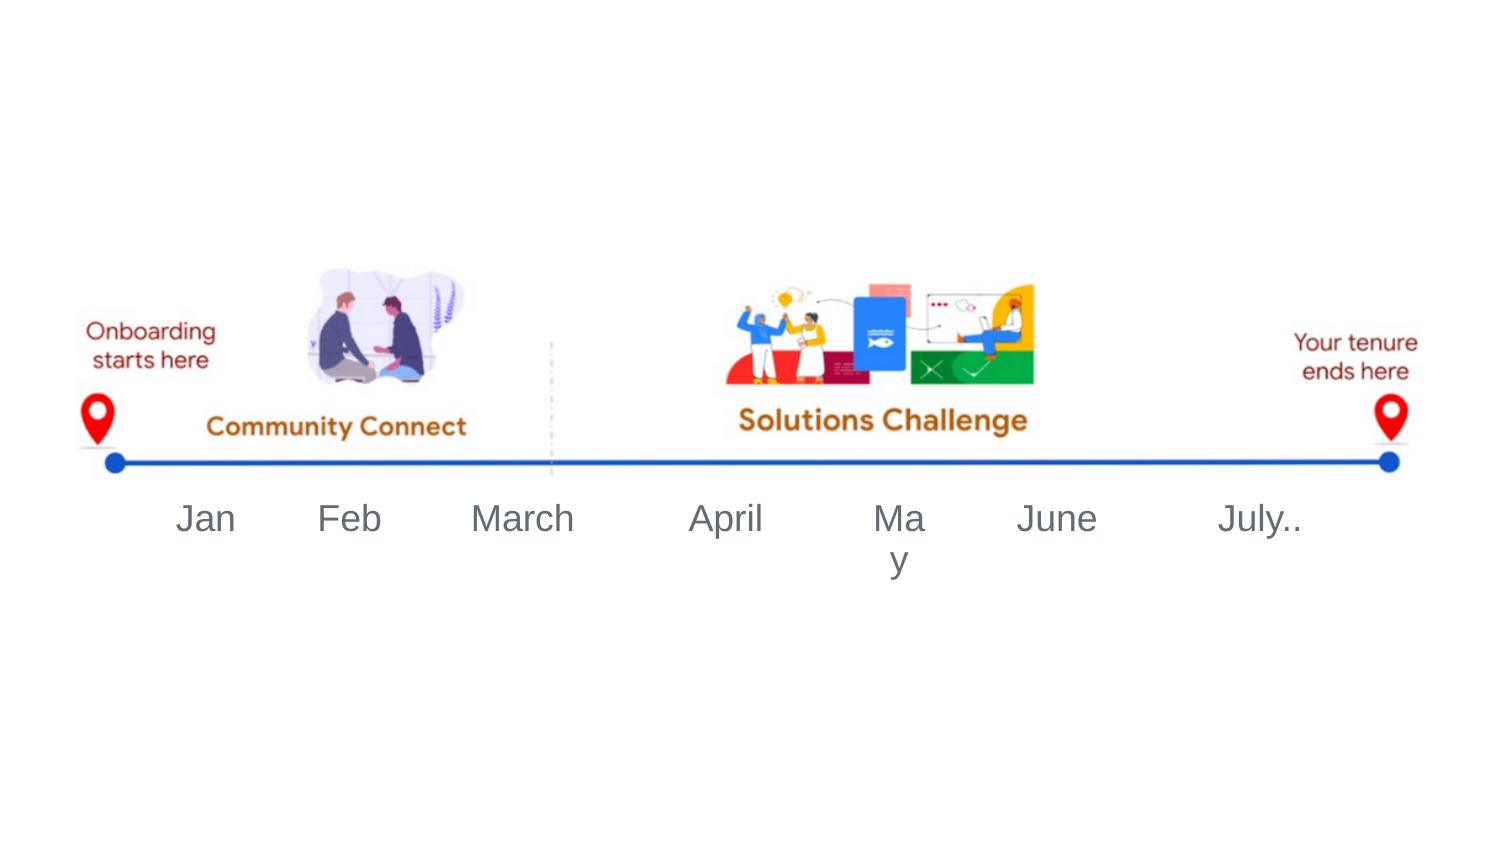

Jan
Feb
March
April
May
June
July..